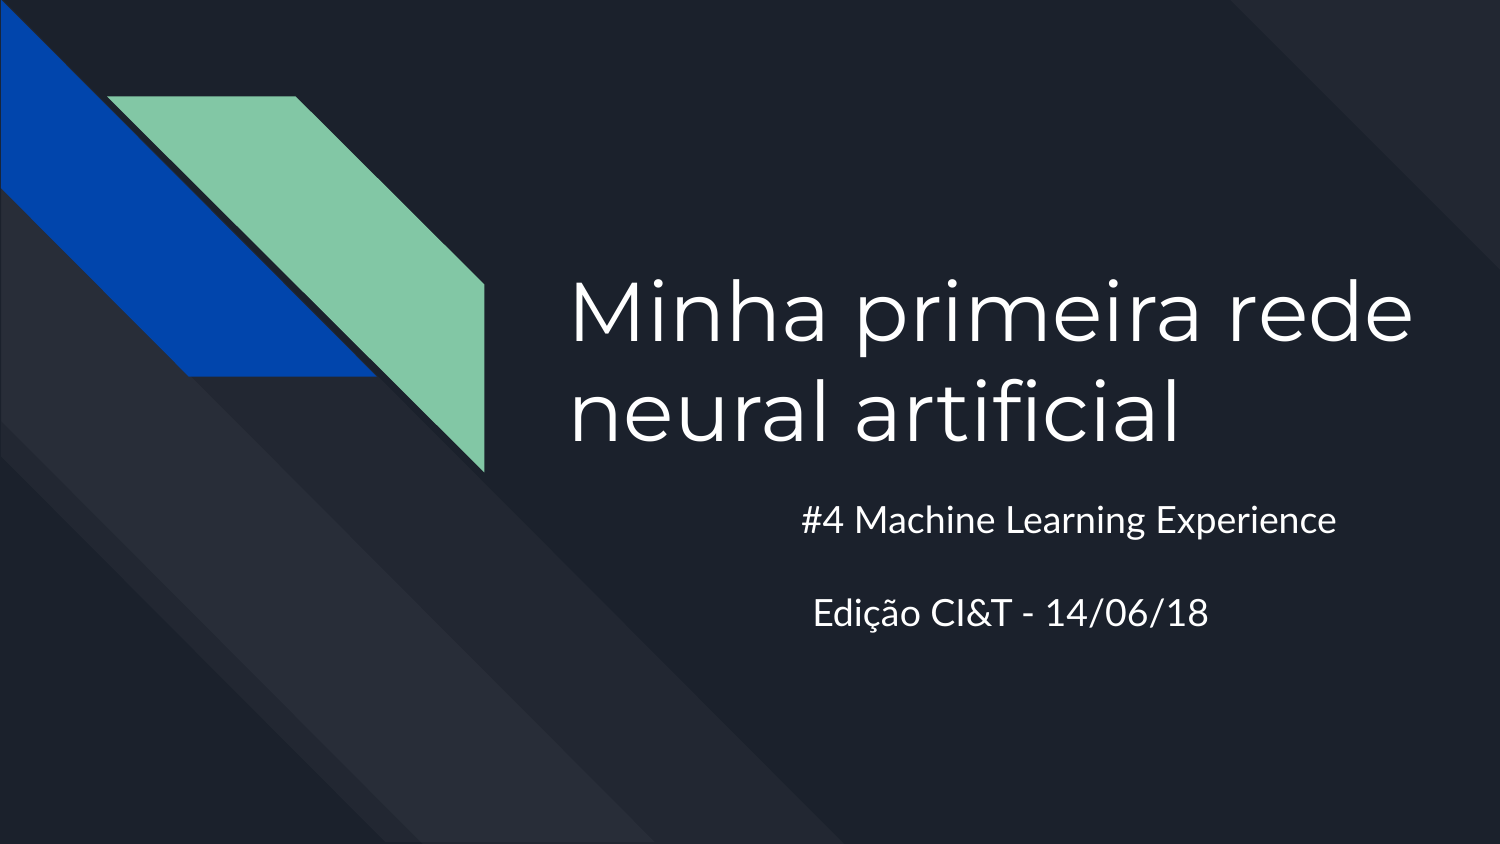

# Minha primeira rede neural artificial
#4 Machine Learning Experience
Edição CI&T - 14/06/18